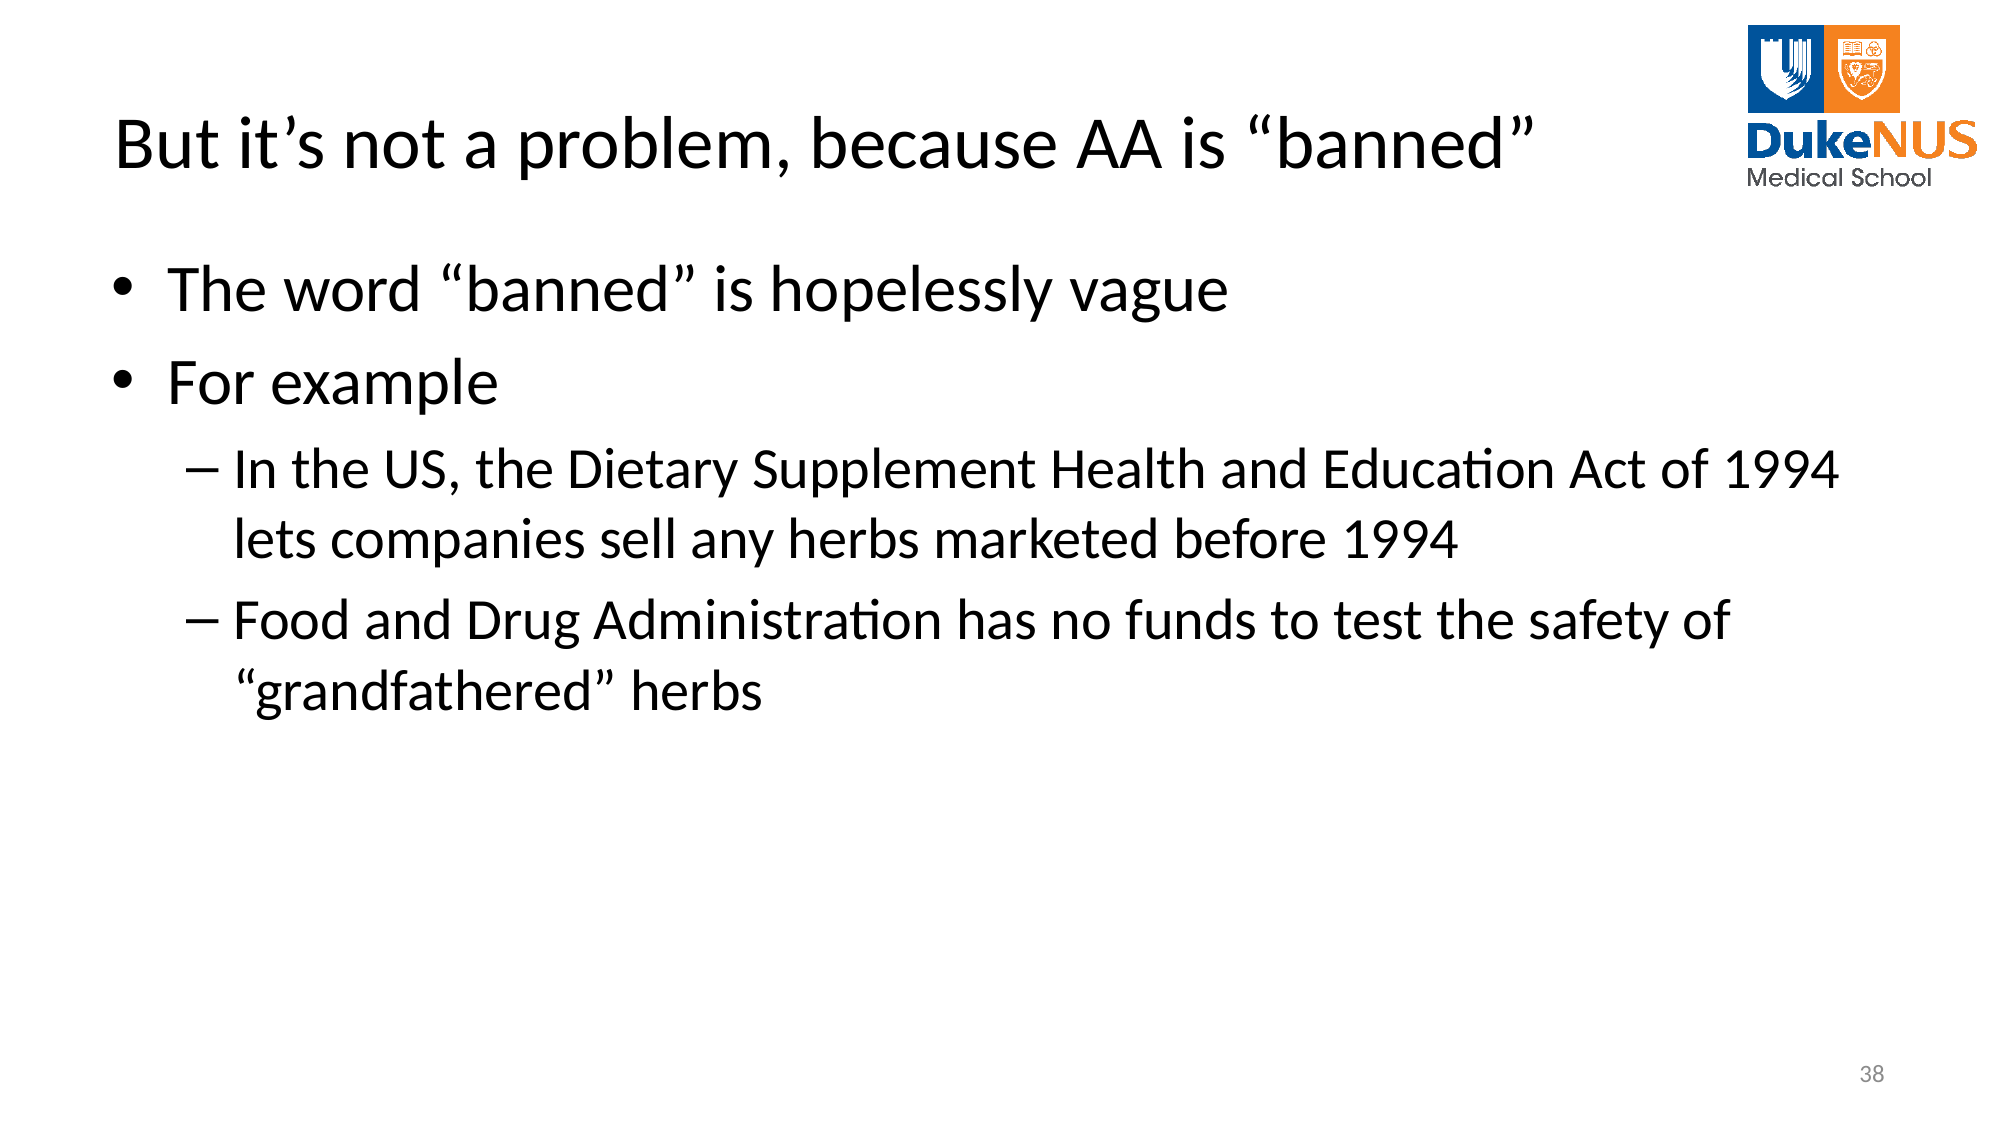

# But it’s not a problem, because AA is “banned”
The word “banned” is hopelessly vague
For example
In the US, the Dietary Supplement Health and Education Act of 1994 lets companies sell any herbs marketed before 1994
Food and Drug Administration has no funds to test the safety of “grandfathered” herbs
38